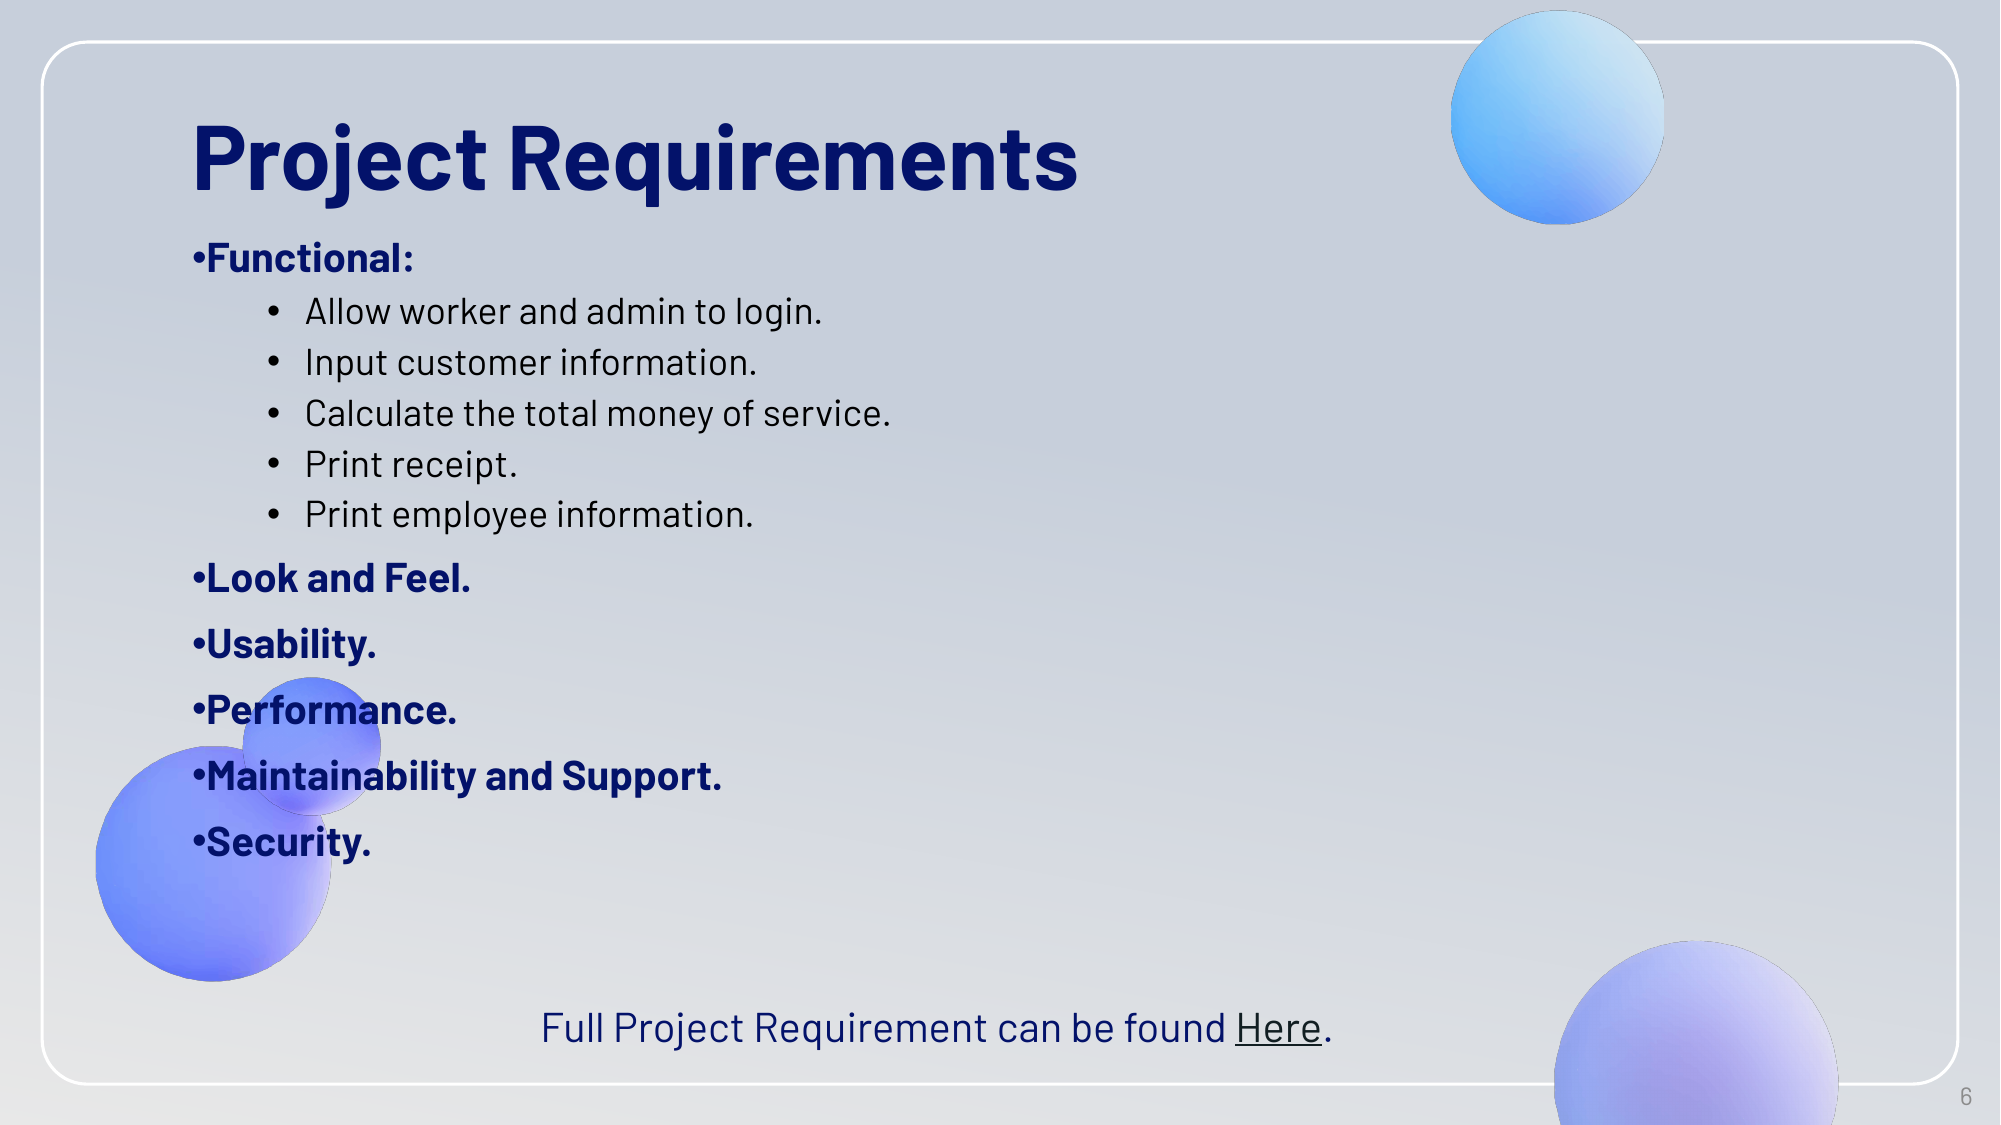

# Project Requirements
Functional:
Allow worker and admin to login.
Input customer information.
Calculate the total money of service.
Print receipt.
Print employee information.
Look and Feel.
Usability.
Performance.
Maintainability and Support.
Security.

Full Project Requirement can be found Here.
6